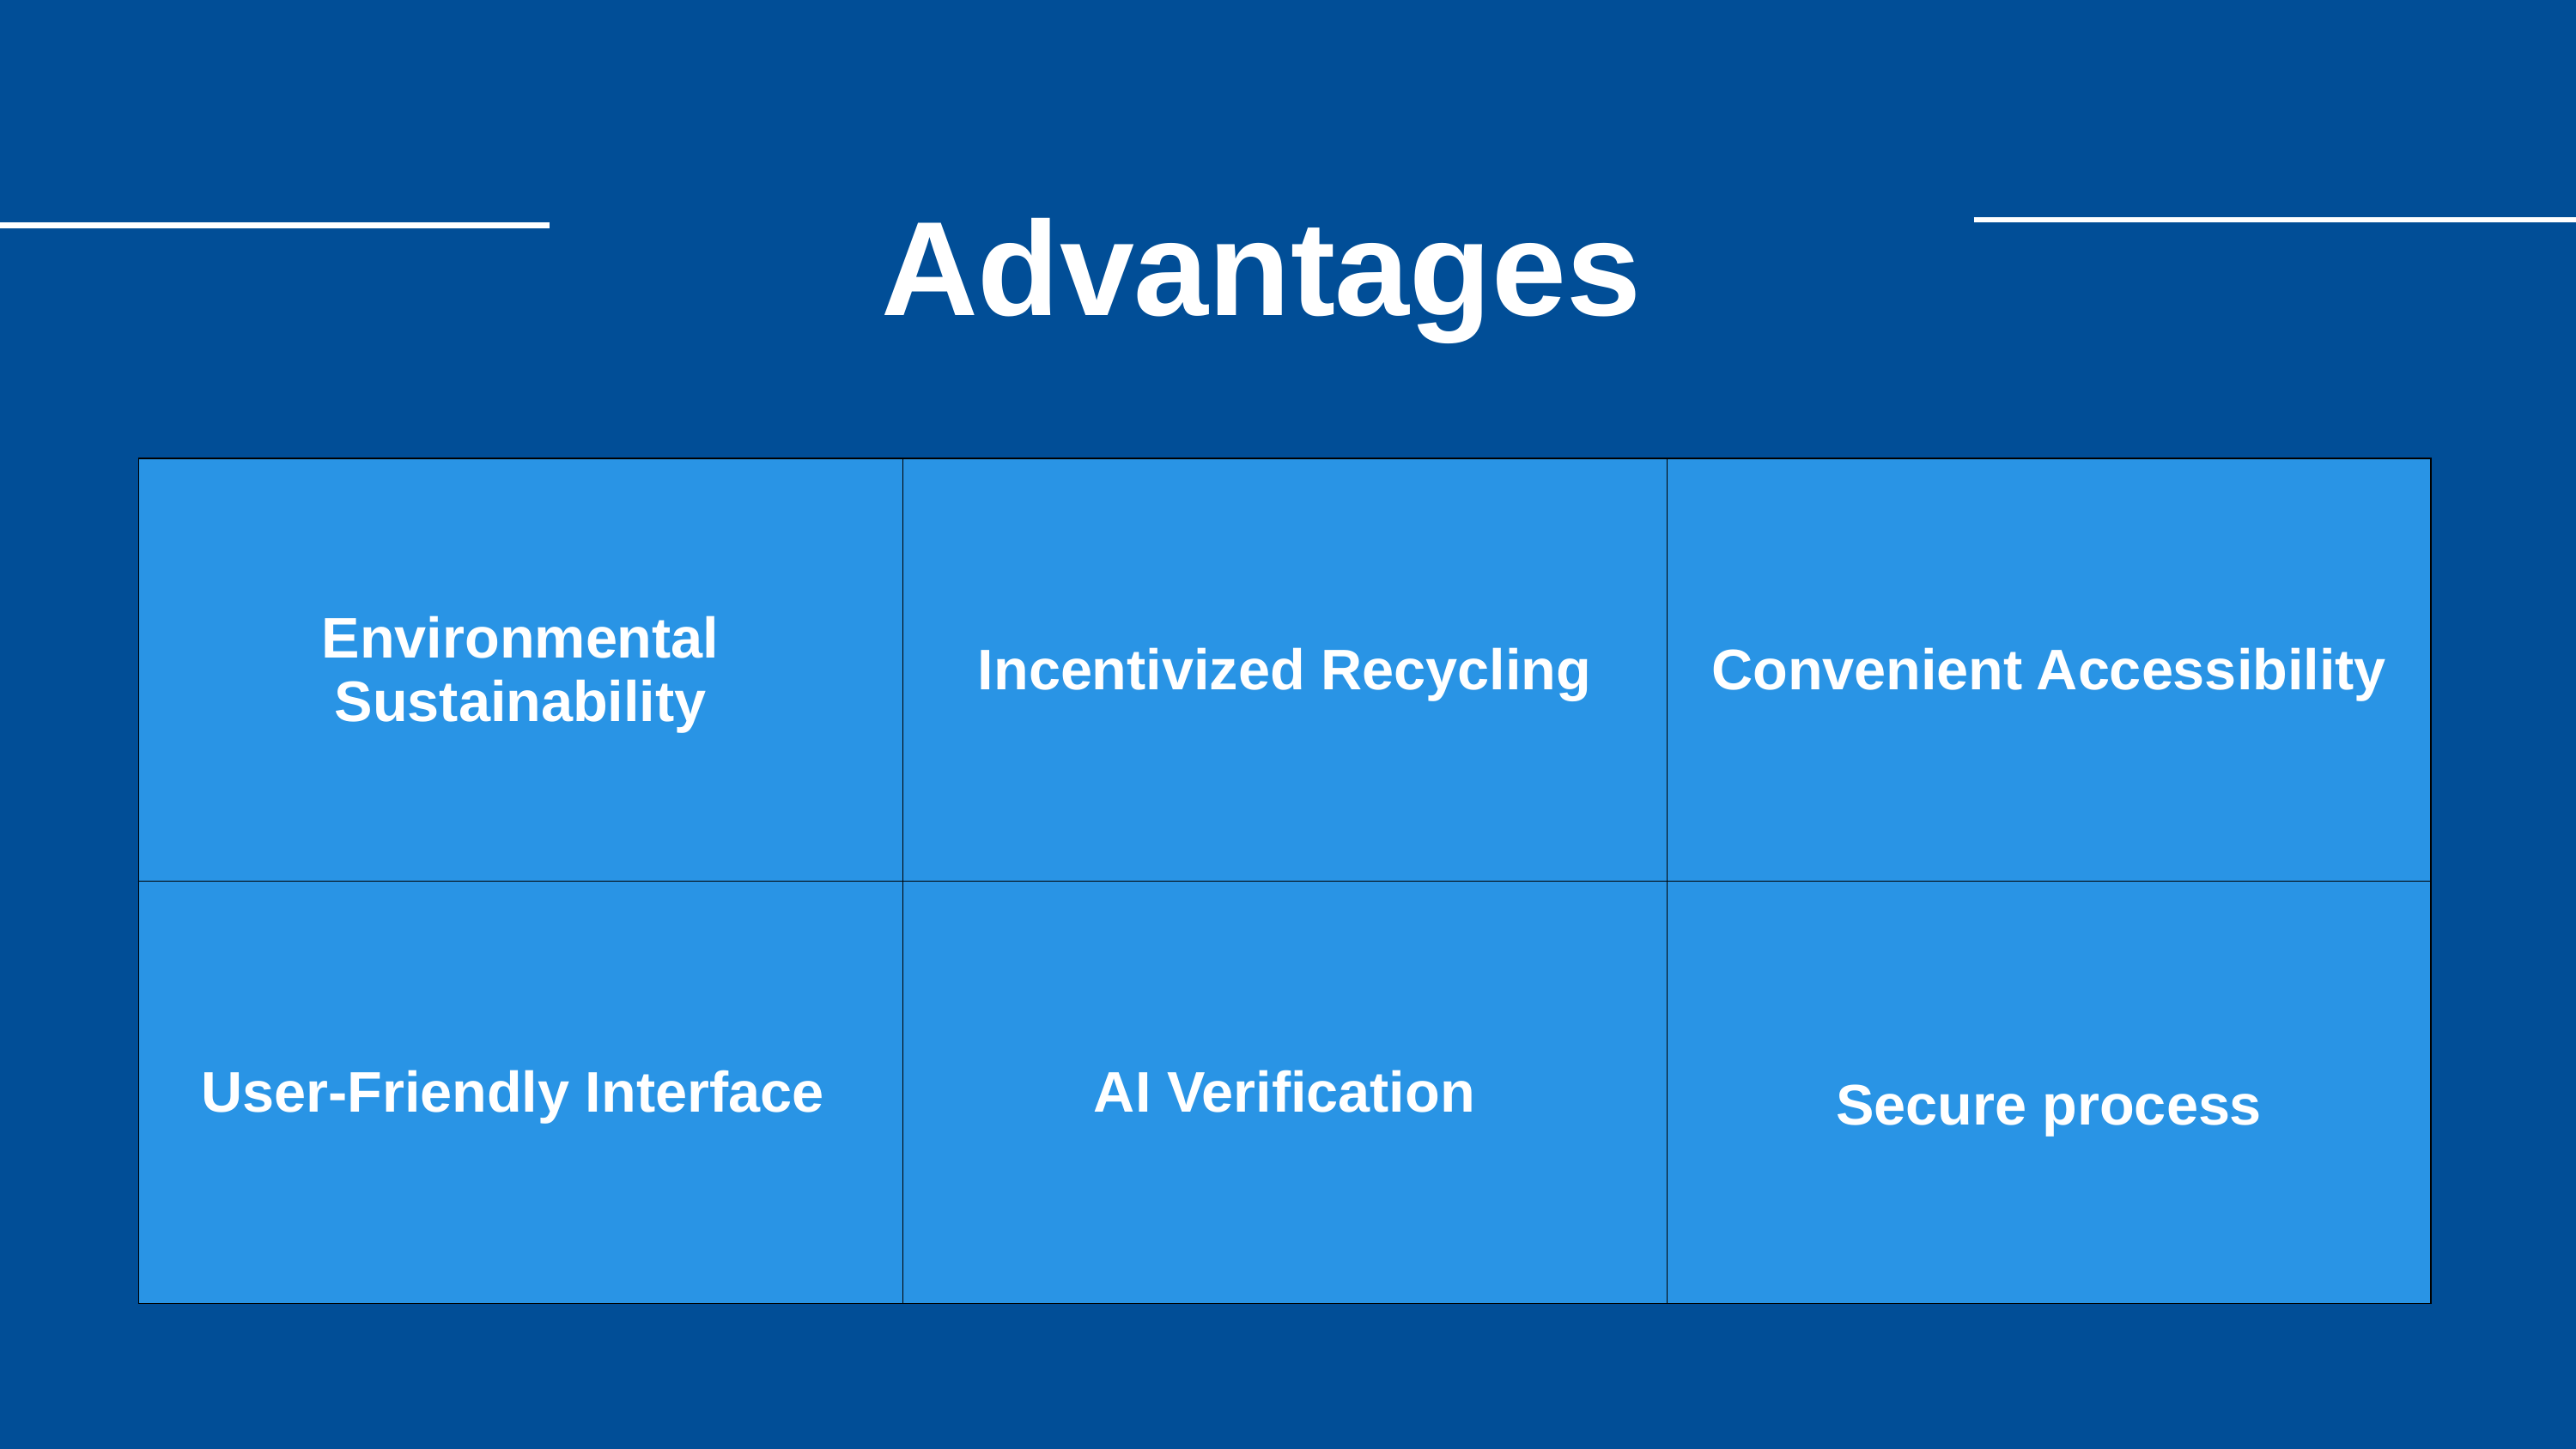

Advantages
| Environmental Sustainability | Incentivized Recycling | Convenient Accessibility |
| --- | --- | --- |
| User-Friendly Interface | AI Verification | Secure process |